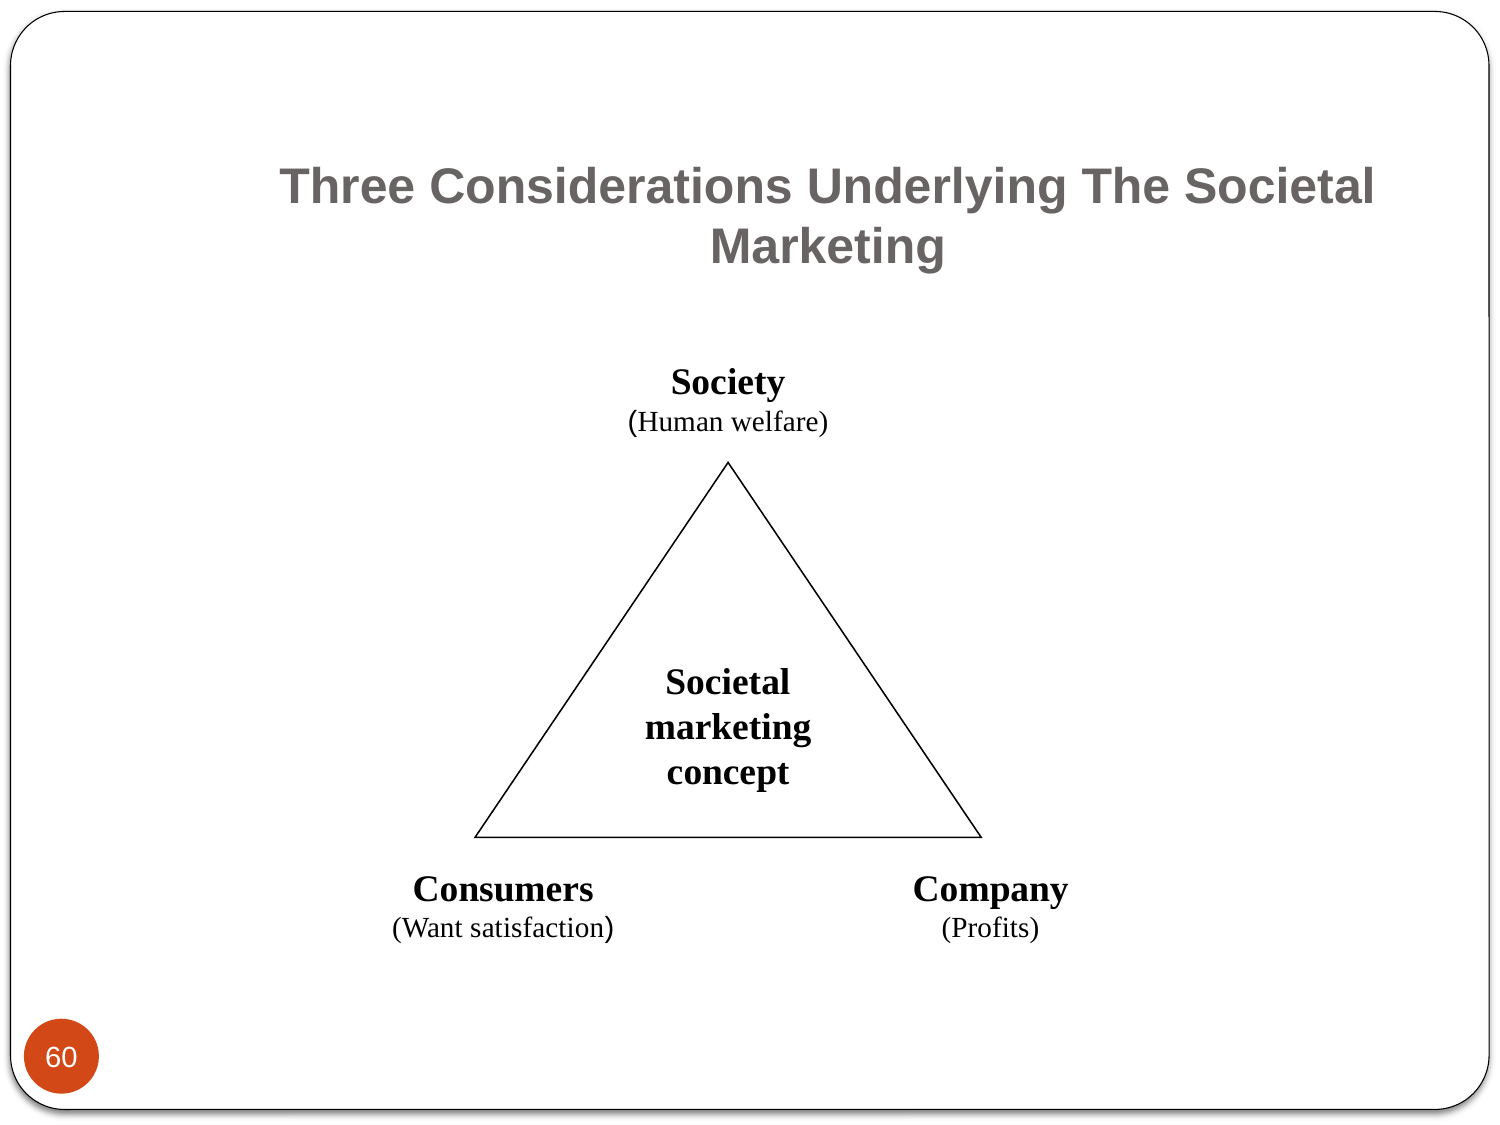

# Three Considerations Underlying The Societal Marketing
Society
(Human welfare)
Societal marketing concept
Consumers
(Want satisfaction)
Company
(Profits)
60